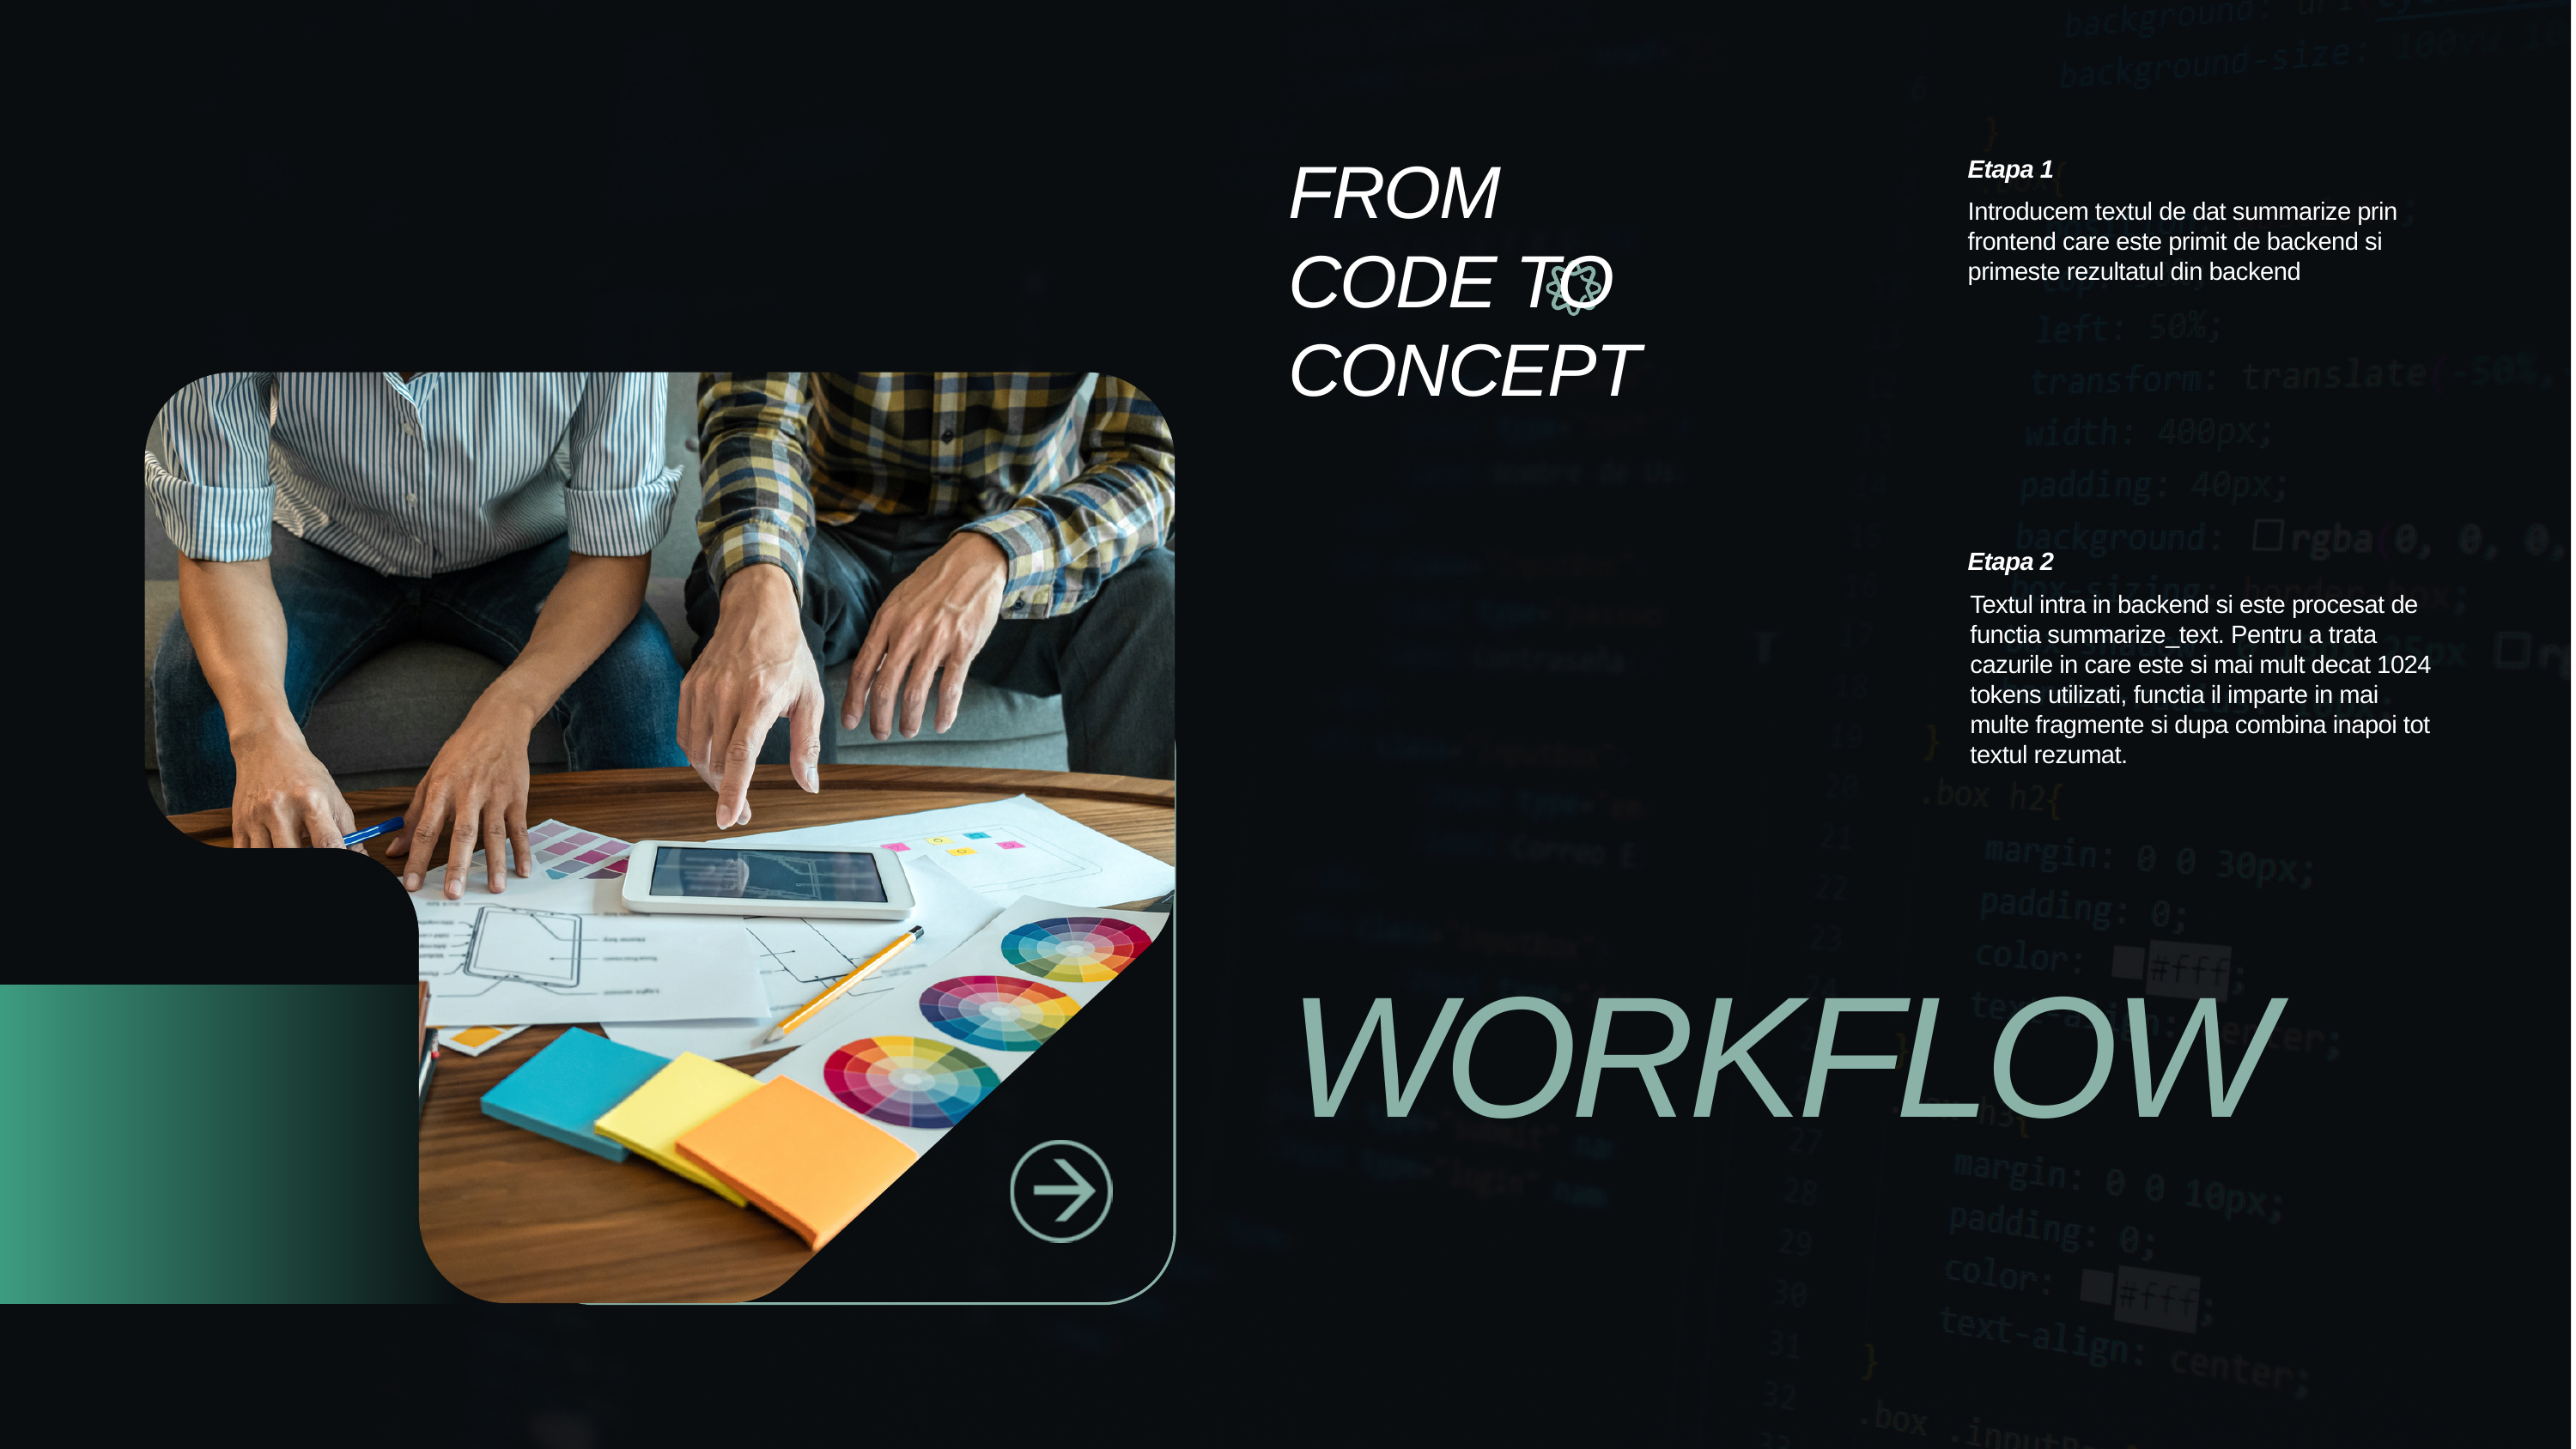

FROM CODE TO CONCEPT
Etapa 1
Introducem textul de dat summarize prin frontend care este primit de backend si primeste rezultatul din backend

Etapa 2
Textul intra in backend si este procesat de functia summarize_text. Pentru a trata cazurile in care este si mai mult decat 1024 tokens utilizati, functia il imparte in mai multe fragmente si dupa combina inapoi tot textul rezumat.

WORKFLOW